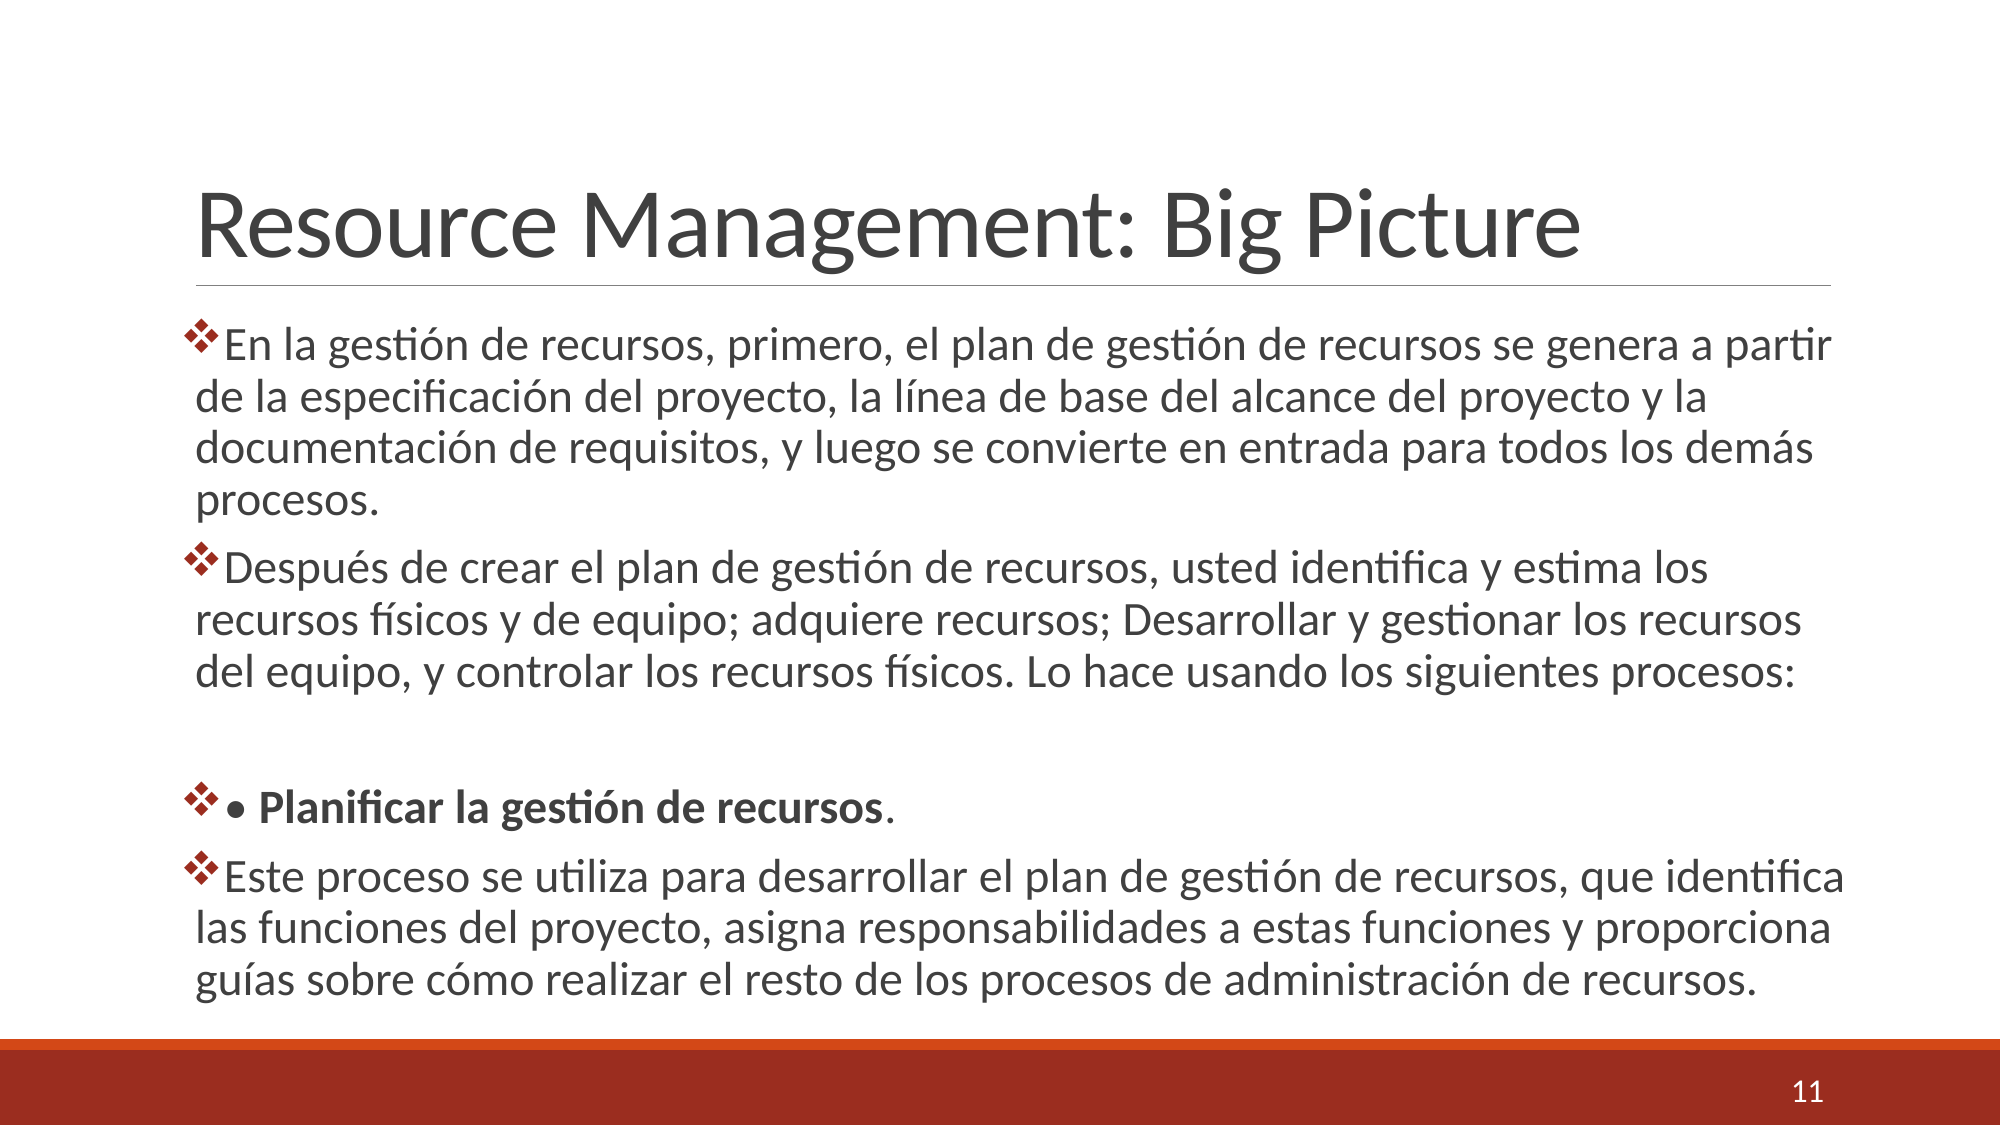

# Resource Management: Big Picture
En la gestión de recursos, primero, el plan de gestión de recursos se genera a partir de la especificación del proyecto, la línea de base del alcance del proyecto y la documentación de requisitos, y luego se convierte en entrada para todos los demás procesos.
Después de crear el plan de gestión de recursos, usted identifica y estima los recursos físicos y de equipo; adquiere recursos; Desarrollar y gestionar los recursos del equipo, y controlar los recursos físicos. Lo hace usando los siguientes procesos:

• Planificar la gestión de recursos.
Este proceso se utiliza para desarrollar el plan de gestión de recursos, que identifica las funciones del proyecto, asigna responsabilidades a estas funciones y proporciona guías sobre cómo realizar el resto de los procesos de administración de recursos.
11